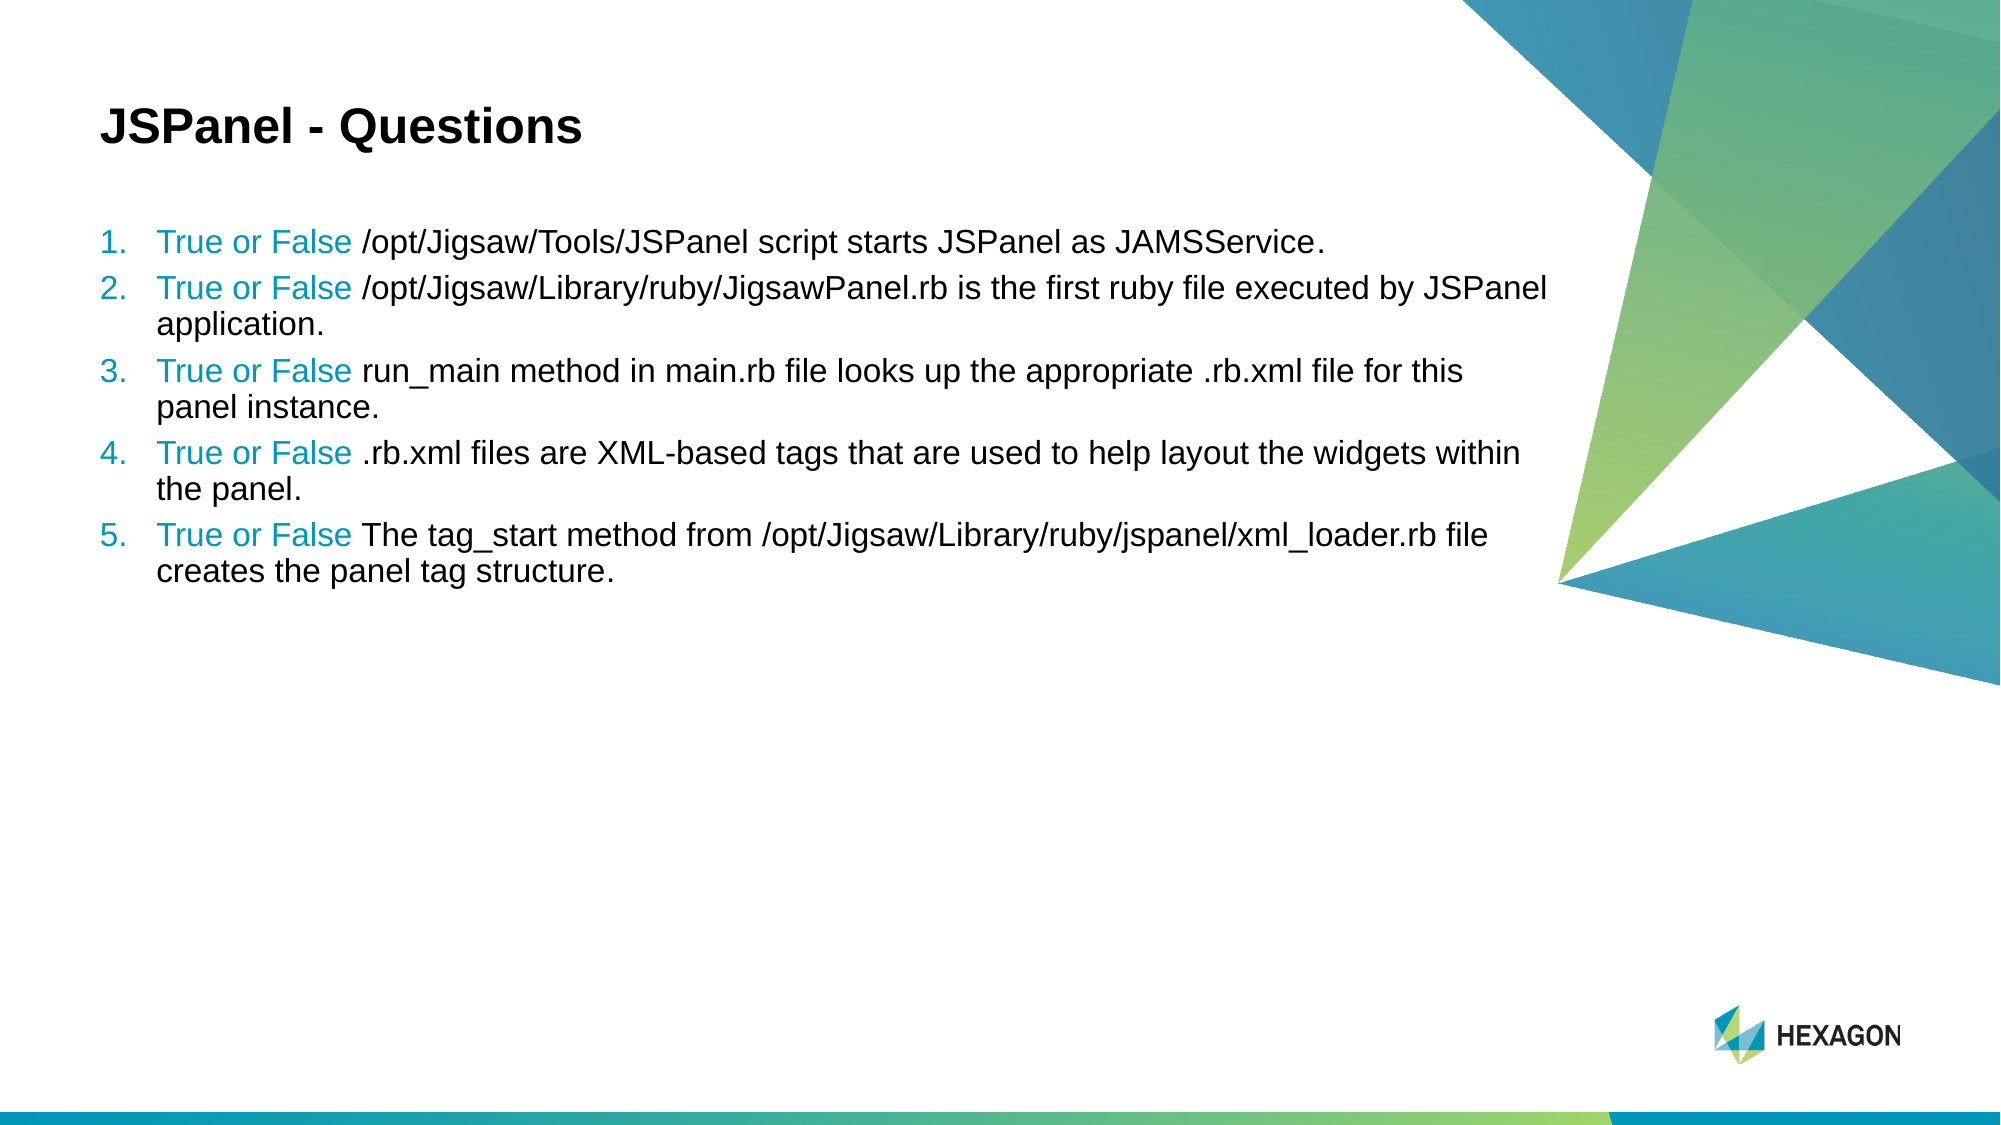

# JSPanel - Questions
True or False /opt/Jigsaw/Tools/JSPanel script starts JSPanel as JAMSService.
True or False /opt/Jigsaw/Library/ruby/JigsawPanel.rb is the first ruby file executed by JSPanel application.
True or False run_main method in main.rb file looks up the appropriate .rb.xml file for this panel instance.
True or False .rb.xml files are XML-based tags that are used to help layout the widgets within the panel.
True or False The tag_start method from /opt/Jigsaw/Library/ruby/jspanel/xml_loader.rb file creates the panel tag structure.